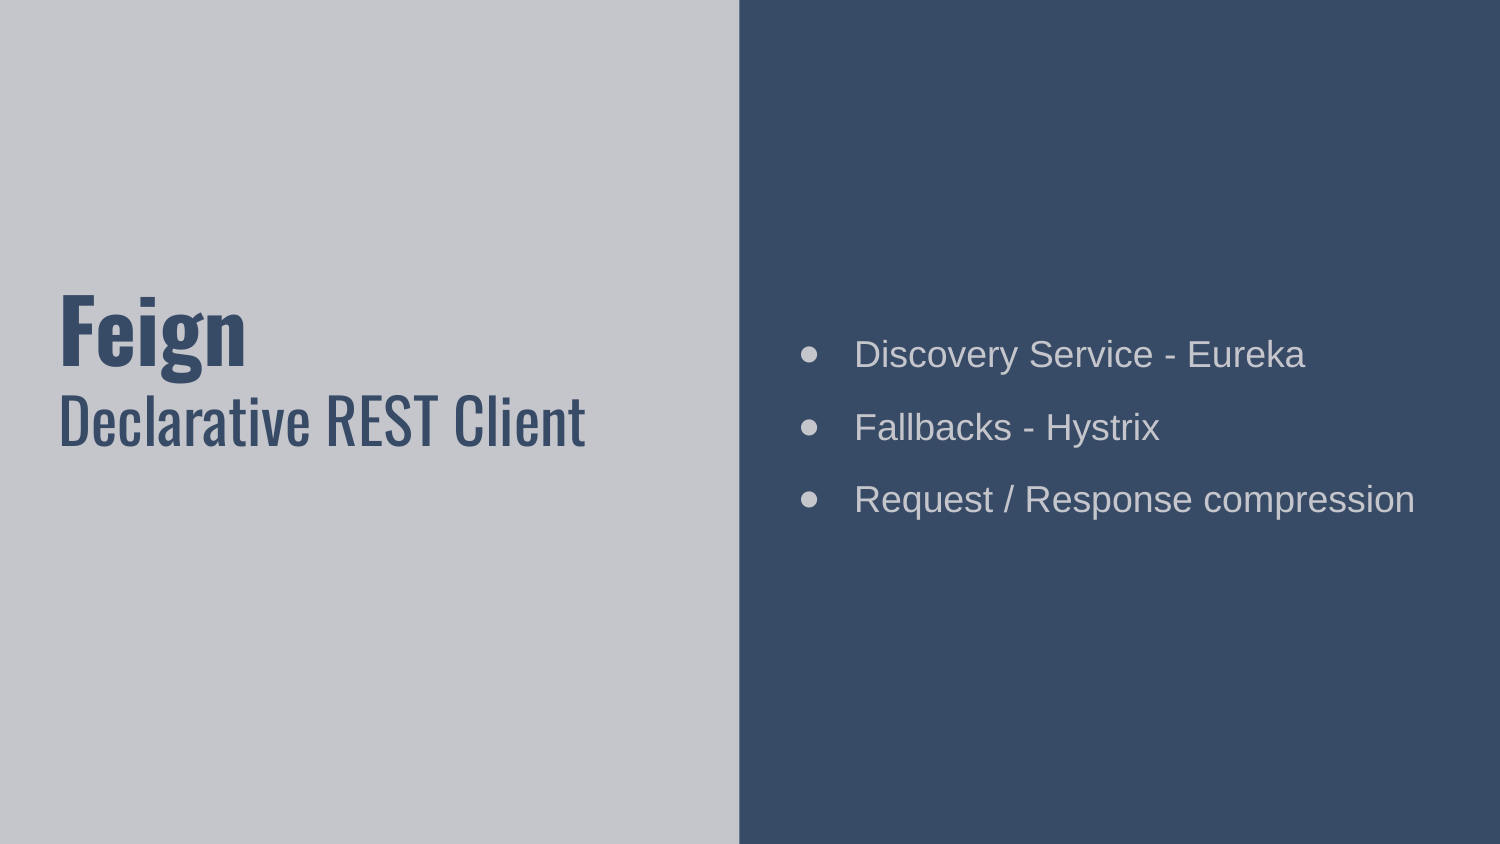

Discovery Service - Eureka
Fallbacks - Hystrix
Request / Response compression
# Feign
Declarative REST Client